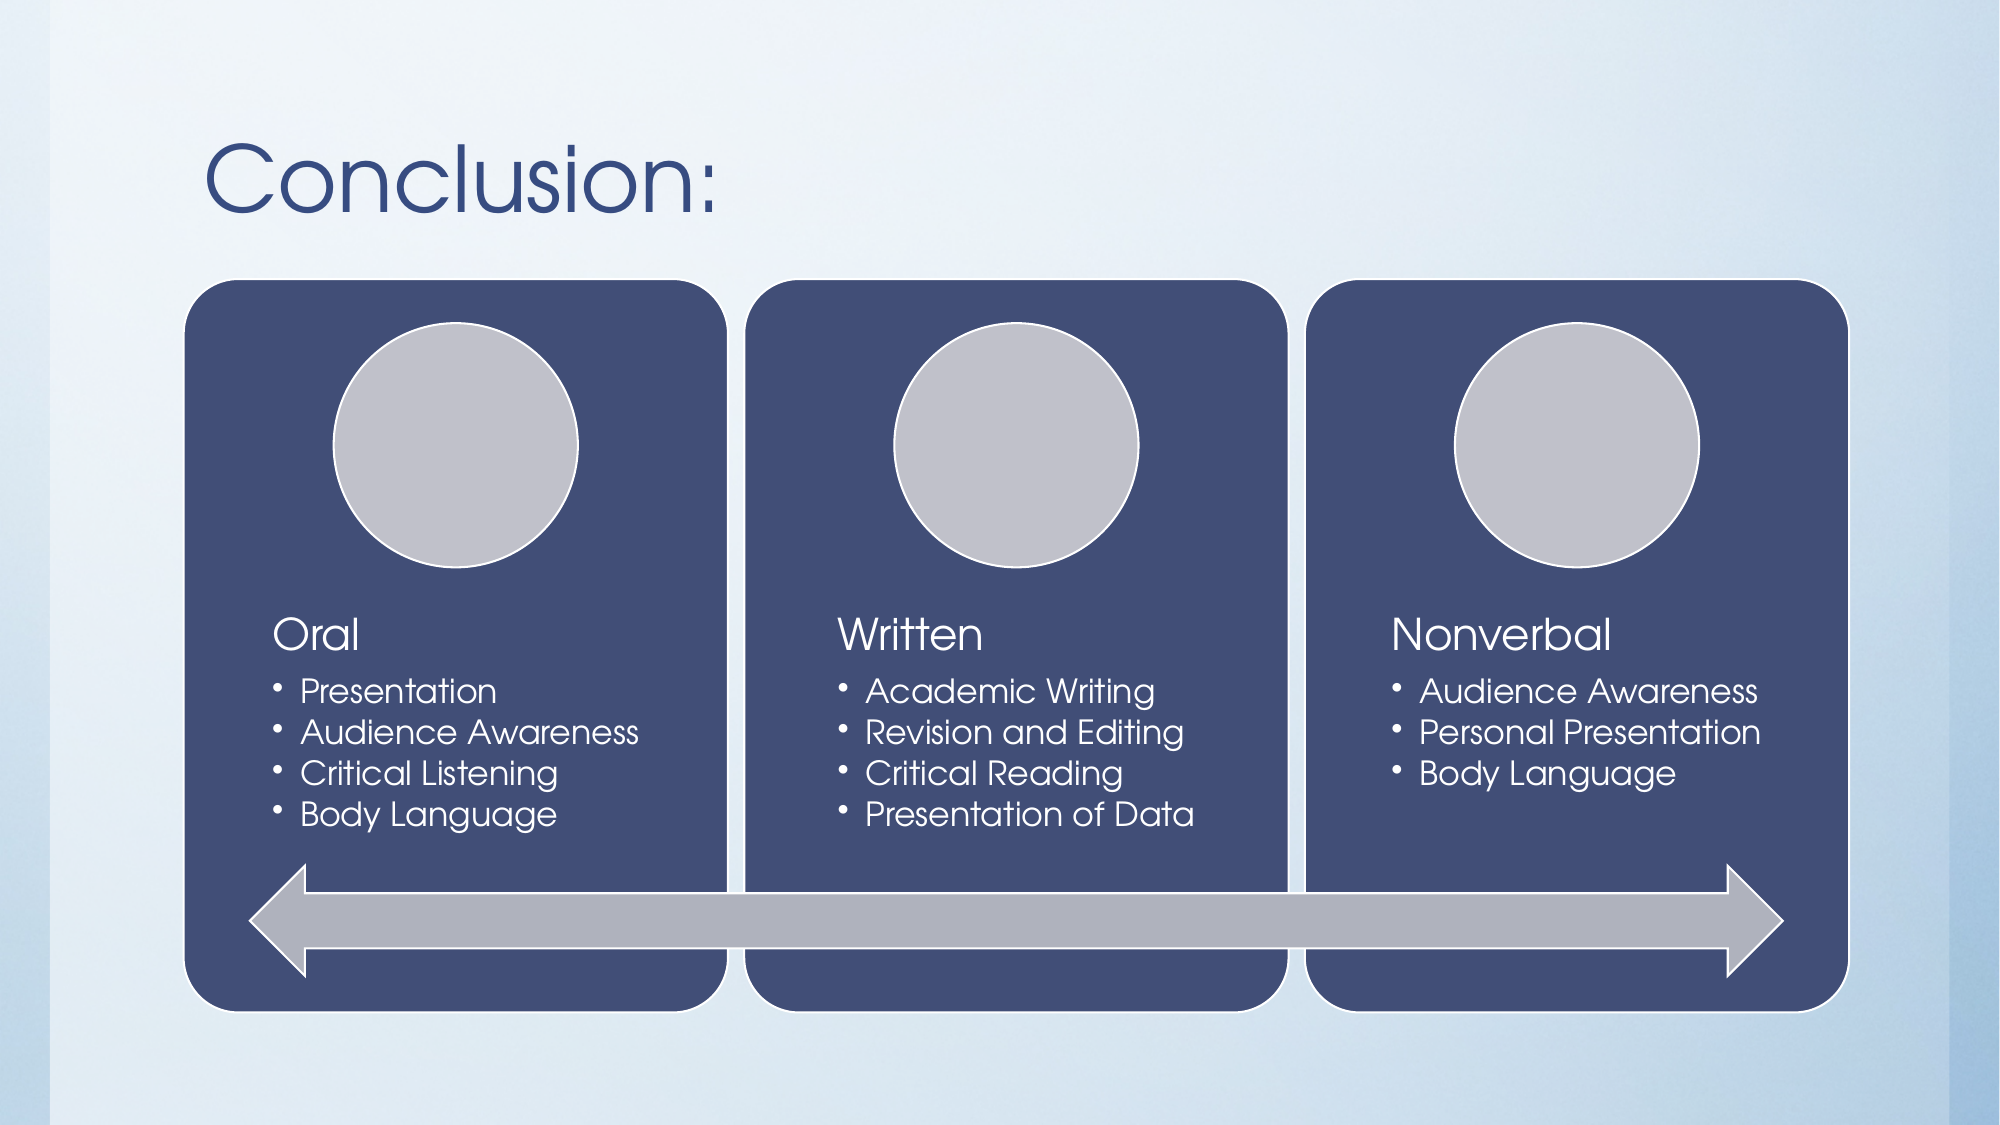

# Conclusion:
Oral
Presentation
Audience Awareness
Critical Listening
Body Language
Written
Academic Writing
Revision and Editing
Critical Reading
Presentation of Data
Nonverbal
Audience Awareness
Personal Presentation
Body Language